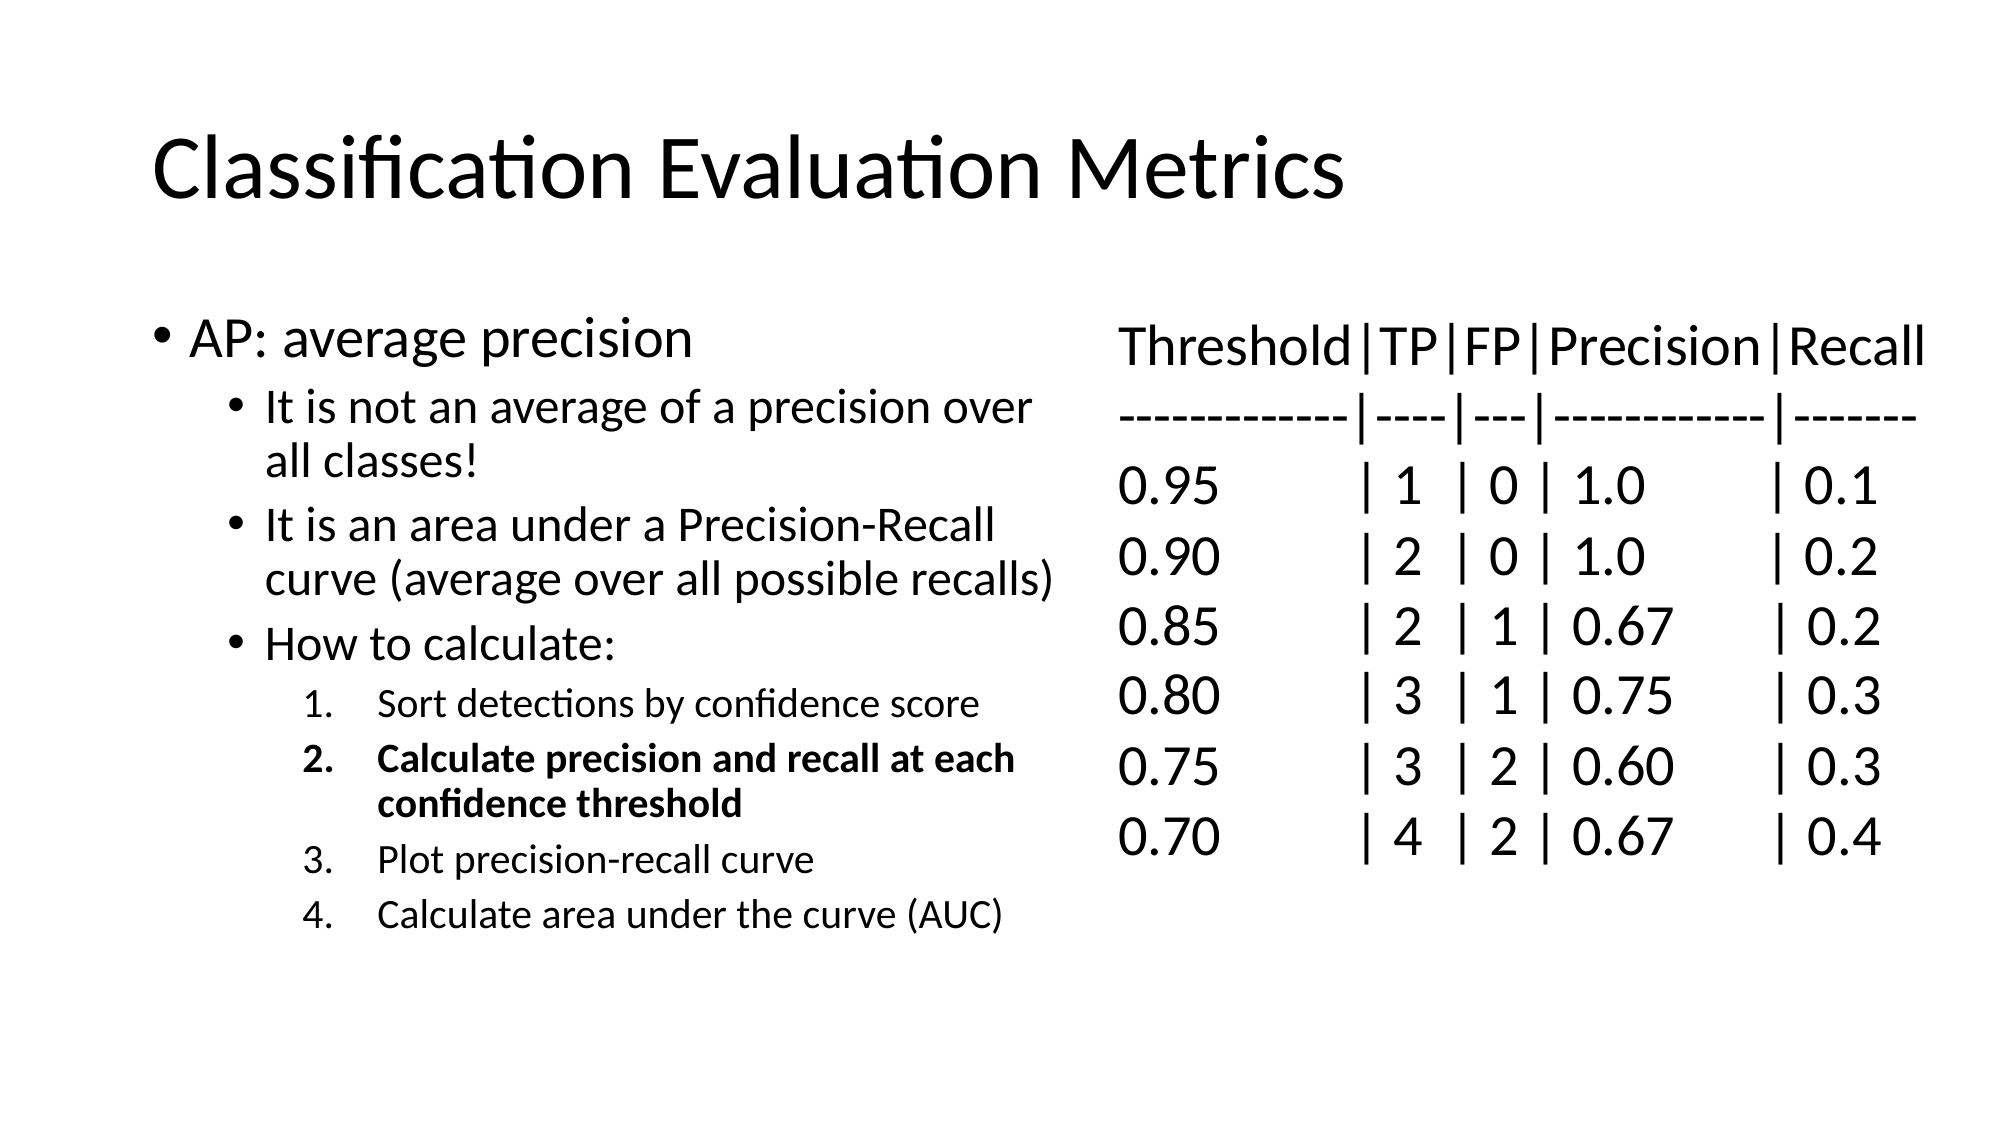

# Classification Evaluation Metrics
AP: average precision
It is not an average of a precision over all classes!
It is an area under a Precision-Recall curve (average over all possible recalls)
How to calculate:
Sort detections by confidence score
Calculate precision and recall at each confidence threshold
Plot precision-recall curve
Calculate area under the curve (AUC)
Threshold|TP|FP|Precision|Recall
-------------|----|---|------------|-------
0.95          | 1  | 0 | 1.0         | 0.1
0.90          | 2  | 0 | 1.0         | 0.2
0.85          | 2  | 1 | 0.67       | 0.2
0.80          | 3  | 1 | 0.75       | 0.3
0.75          | 3  | 2 | 0.60       | 0.3
0.70          | 4  | 2 | 0.67       | 0.4